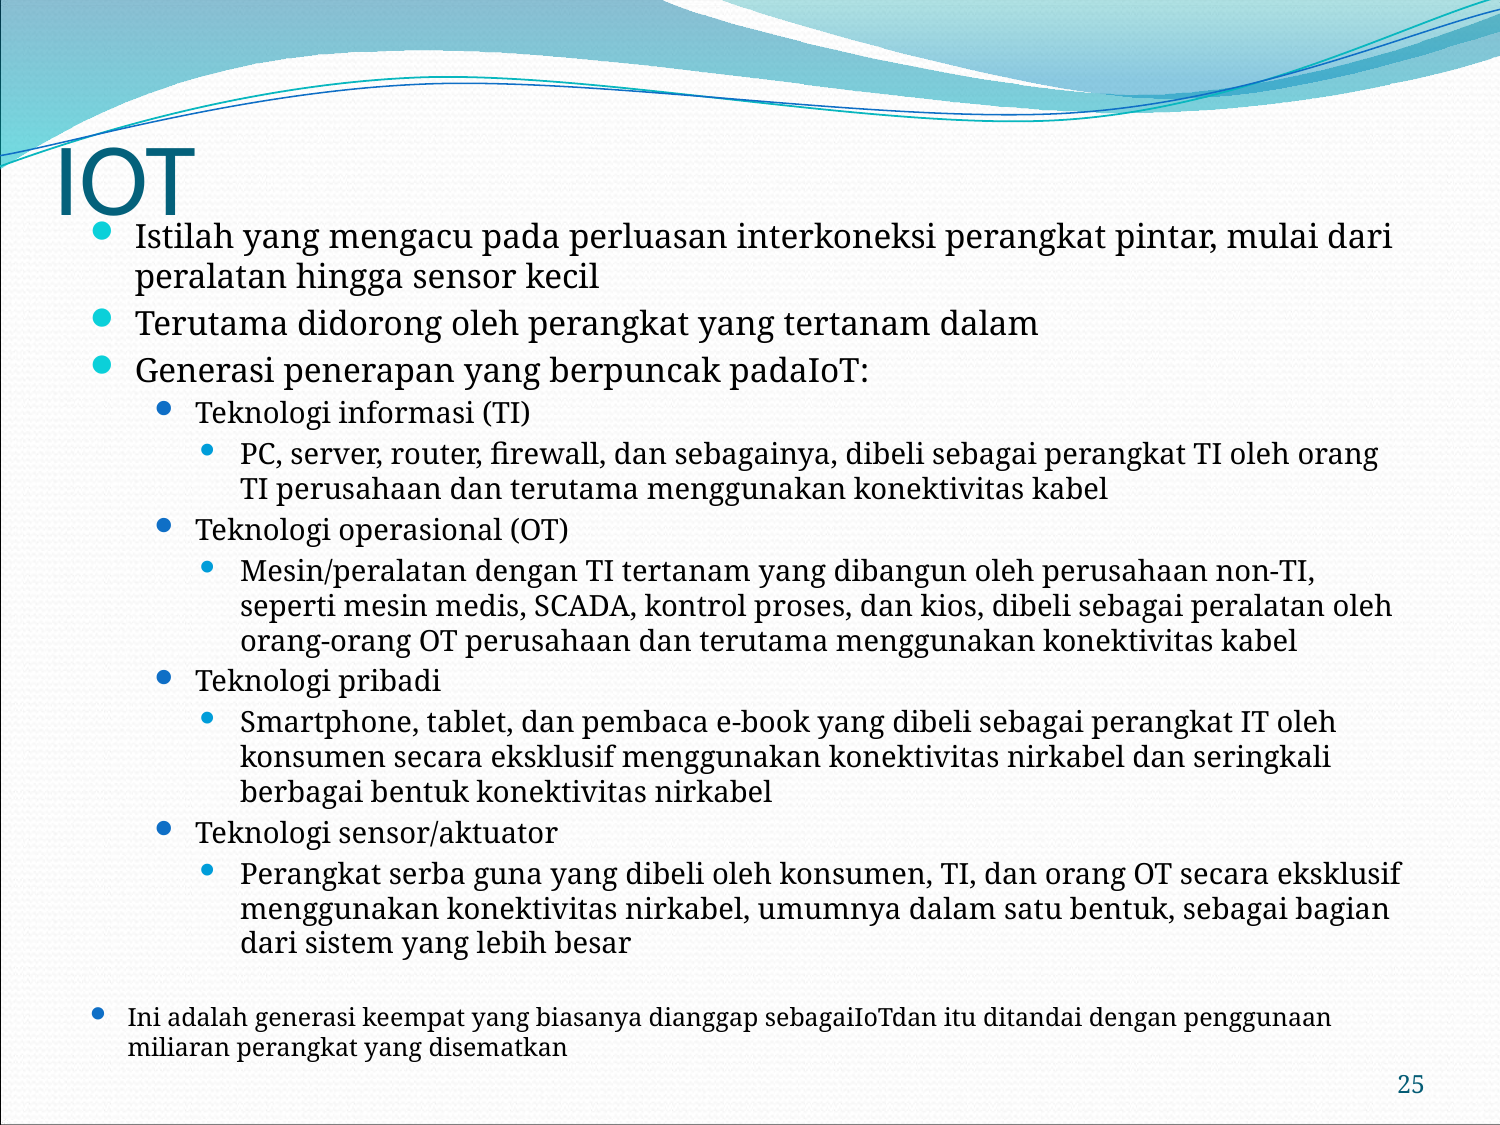

# IOT
Istilah yang mengacu pada perluasan interkoneksi perangkat pintar, mulai dari peralatan hingga sensor kecil
Terutama didorong oleh perangkat yang tertanam dalam
Generasi penerapan yang berpuncak padaIoT:
Teknologi informasi (TI)
PC, server, router, firewall, dan sebagainya, dibeli sebagai perangkat TI oleh orang TI perusahaan dan terutama menggunakan konektivitas kabel
Teknologi operasional (OT)
Mesin/peralatan dengan TI tertanam yang dibangun oleh perusahaan non-TI, seperti mesin medis, SCADA, kontrol proses, dan kios, dibeli sebagai peralatan oleh orang-orang OT perusahaan dan terutama menggunakan konektivitas kabel
Teknologi pribadi
Smartphone, tablet, dan pembaca e-book yang dibeli sebagai perangkat IT oleh konsumen secara eksklusif menggunakan konektivitas nirkabel dan seringkali berbagai bentuk konektivitas nirkabel
Teknologi sensor/aktuator
Perangkat serba guna yang dibeli oleh konsumen, TI, dan orang OT secara eksklusif menggunakan konektivitas nirkabel, umumnya dalam satu bentuk, sebagai bagian dari sistem yang lebih besar
Ini adalah generasi keempat yang biasanya dianggap sebagaiIoTdan itu ditandai dengan penggunaan miliaran perangkat yang disematkan

25